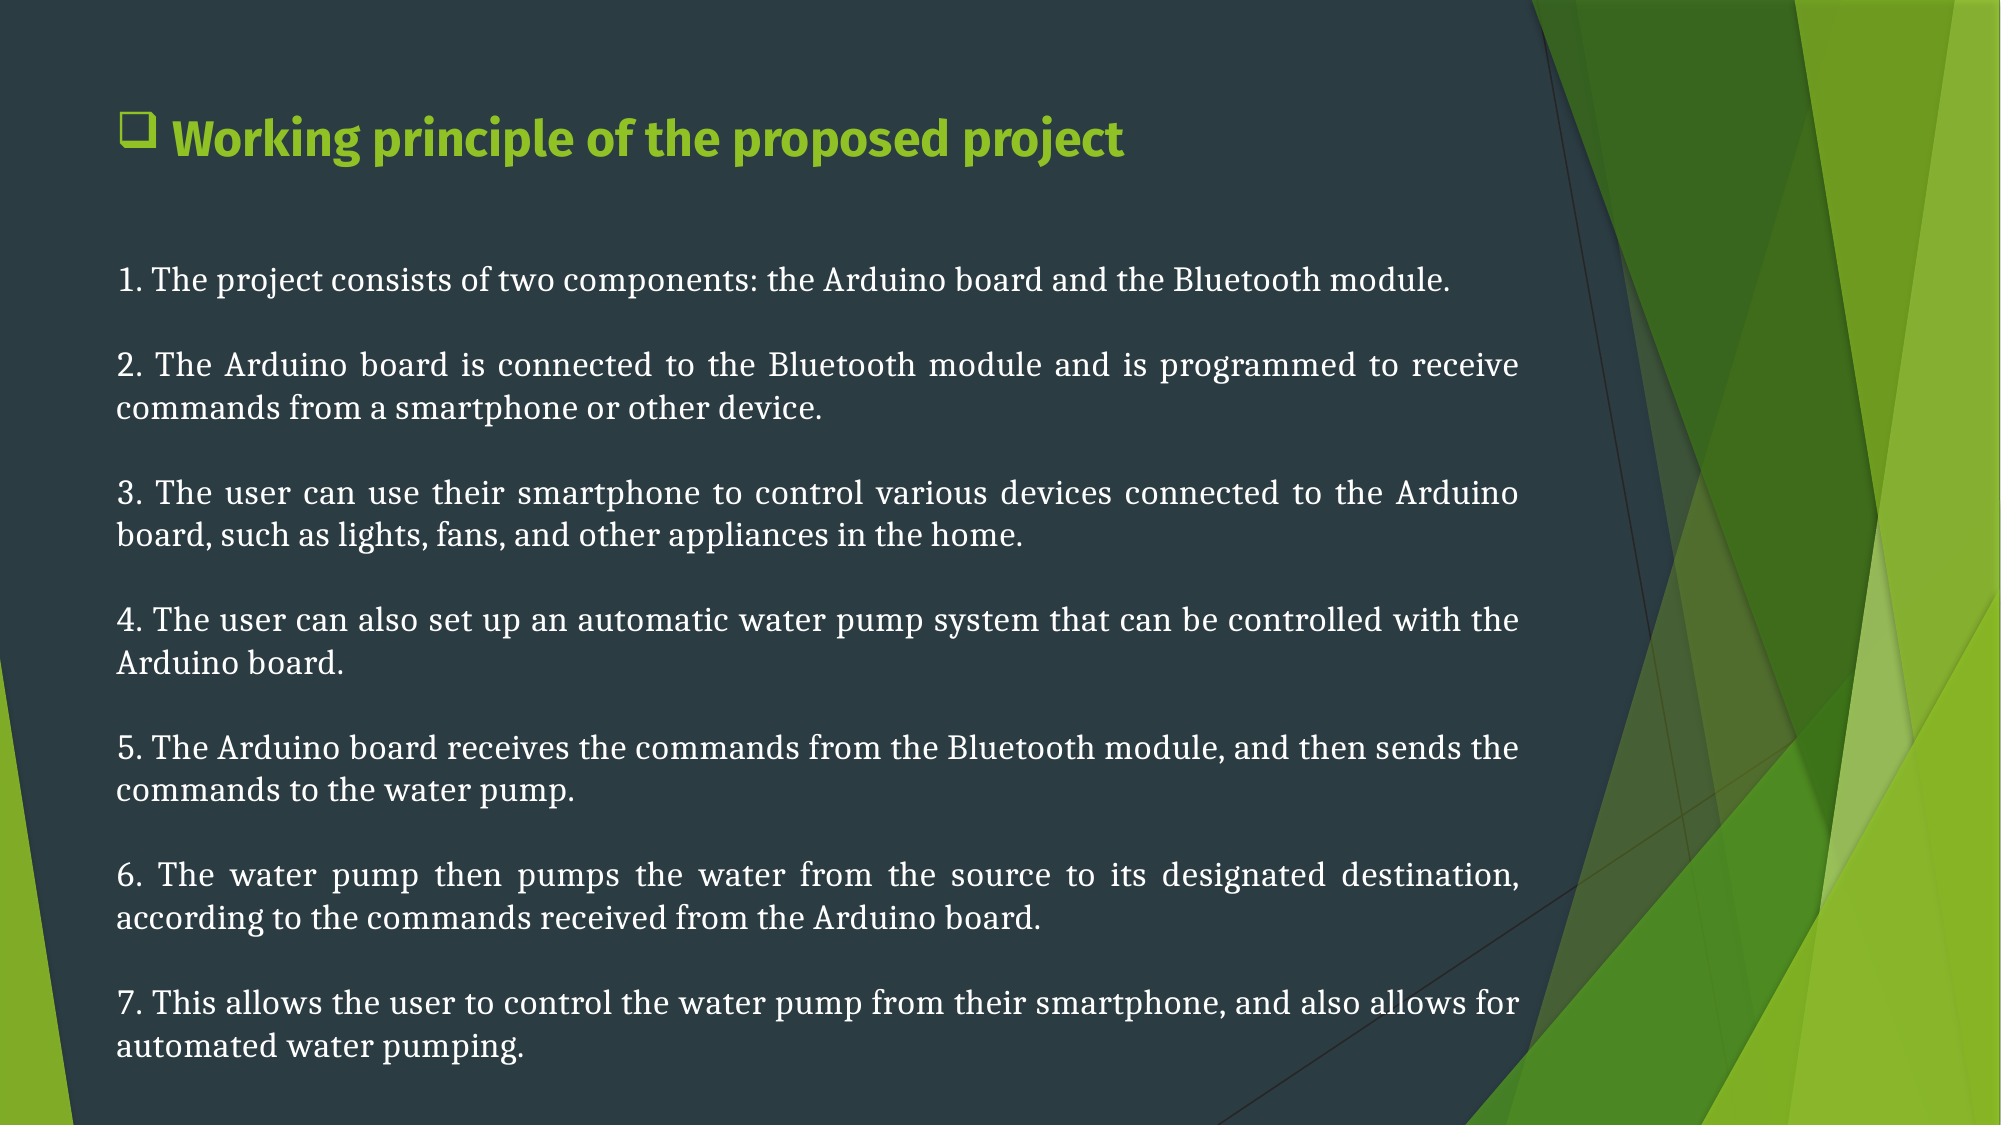

Working principle of the proposed project

1. The project consists of two components: the Arduino board and the Bluetooth module.

2. The Arduino board is connected to the Bluetooth module and is programmed to receive commands from a smartphone or other device.

3. The user can use their smartphone to control various devices connected to the Arduino board, such as lights, fans, and other appliances in the home.

4. The user can also set up an automatic water pump system that can be controlled with the Arduino board.

5. The Arduino board receives the commands from the Bluetooth module, and then sends the commands to the water pump.

6. The water pump then pumps the water from the source to its designated destination, according to the commands received from the Arduino board.

7. This allows the user to control the water pump from their smartphone, and also allows for automated water pumping.